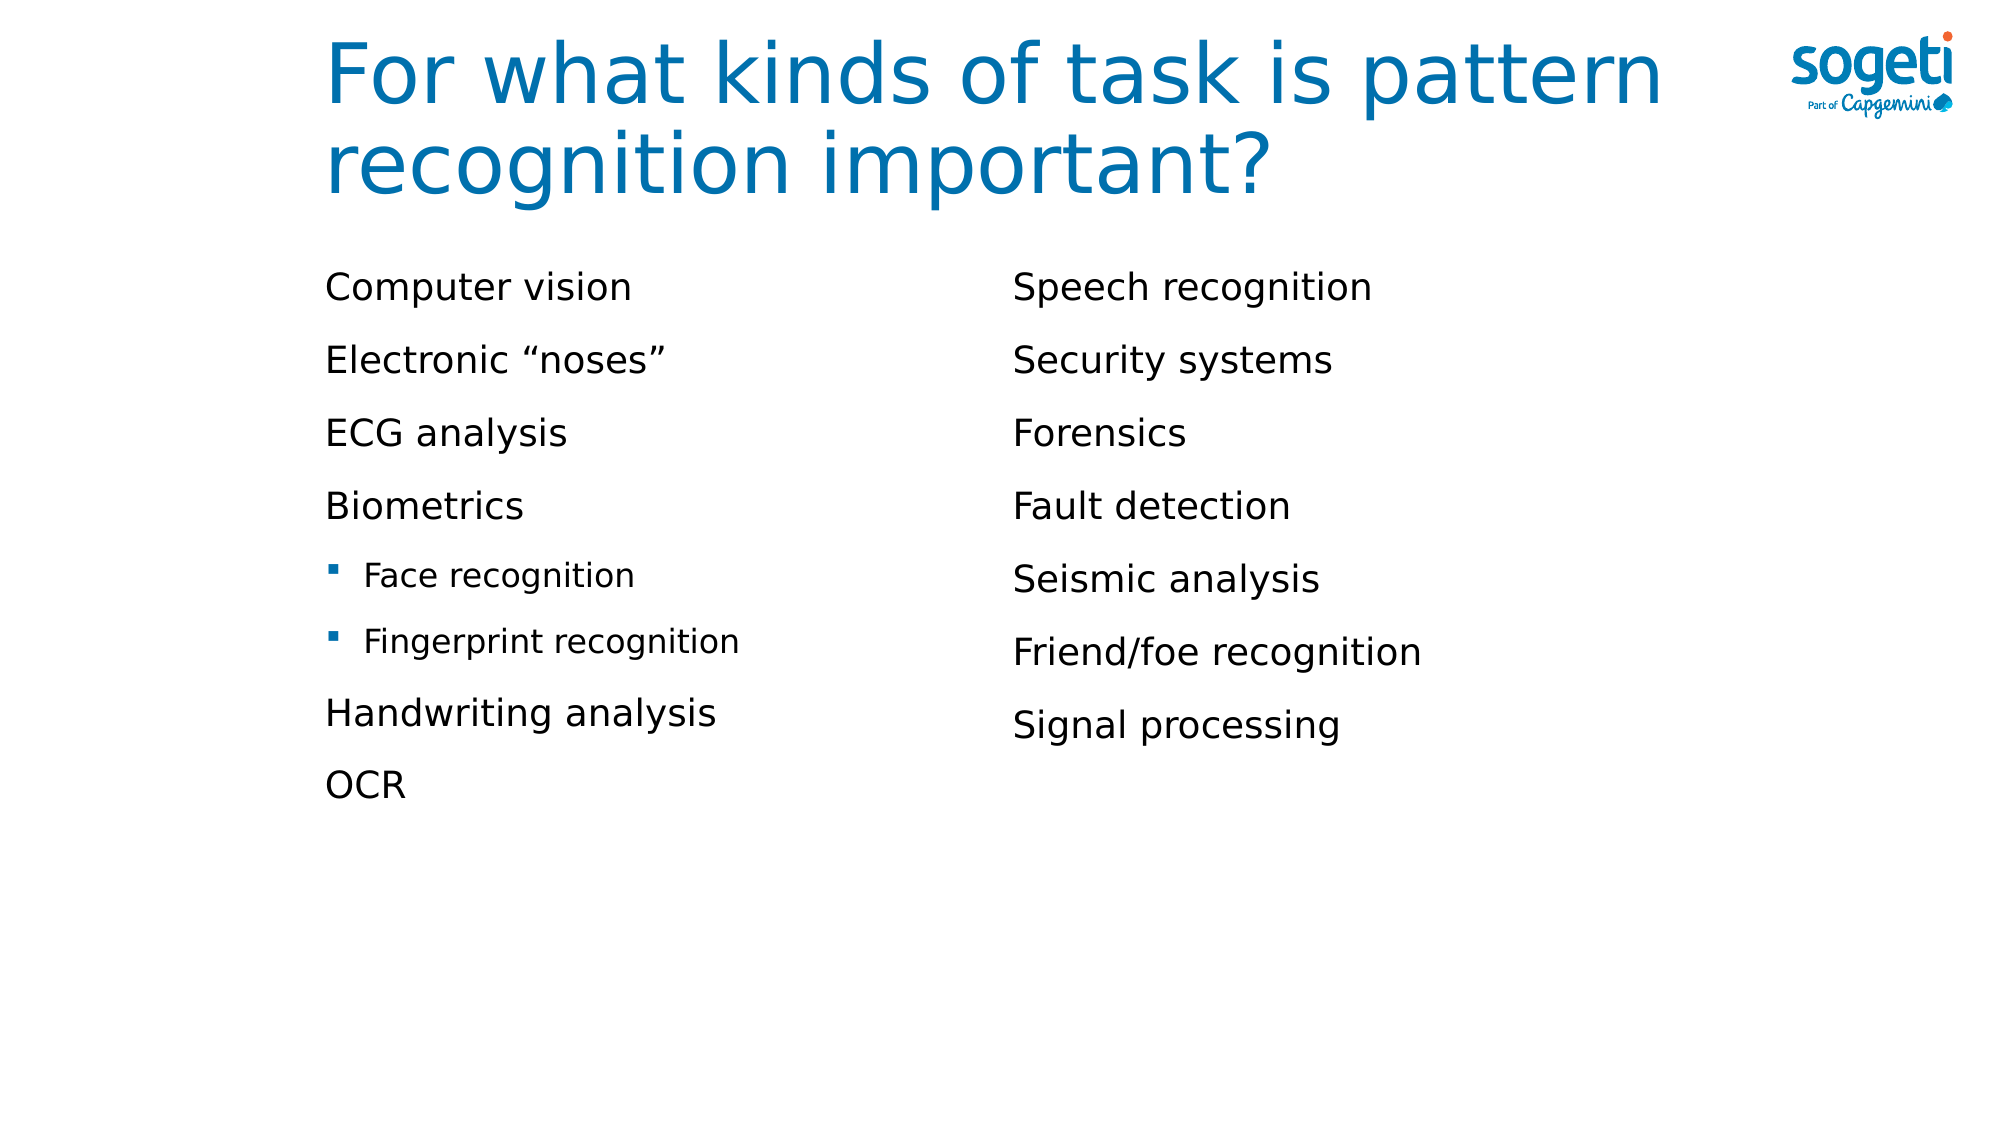

# For what kinds of task is pattern recognition important?
Computer vision
Electronic “noses”
ECG analysis
Biometrics
Face recognition
Fingerprint recognition
Handwriting analysis
OCR
Speech recognition
Security systems
Forensics
Fault detection
Seismic analysis
Friend/foe recognition
Signal processing